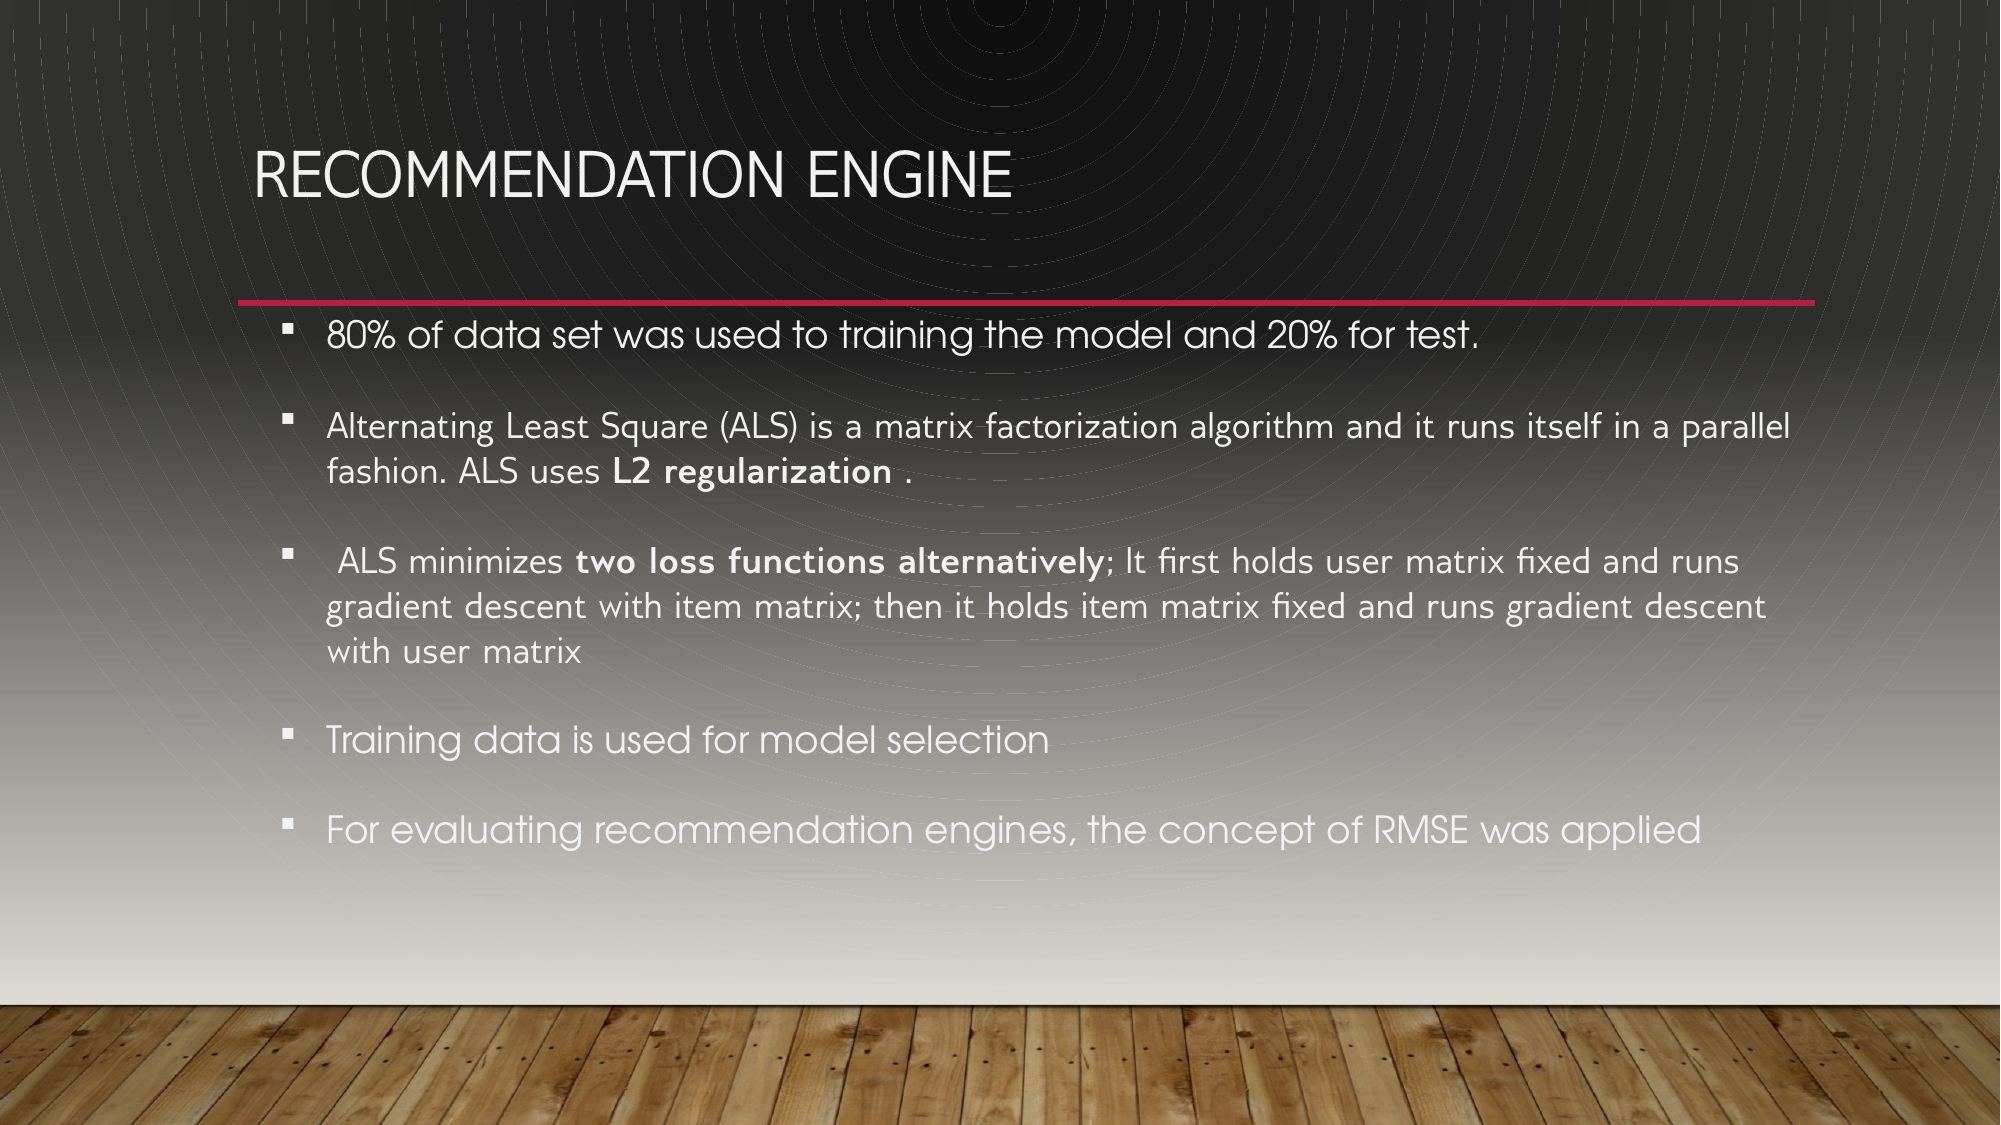

# Recommendation Engine
80% of data set was used to training the model and 20% for test.

Alternating Least Square (ALS) is a matrix factorization algorithm and it runs itself in a parallel fashion. ALS uses L2 regularization .

 ALS minimizes two loss functions alternatively; It first holds user matrix fixed and runs gradient descent with item matrix; then it holds item matrix fixed and runs gradient descent with user matrix

Training data is used for model selection

For evaluating recommendation engines, the concept of RMSE was applied